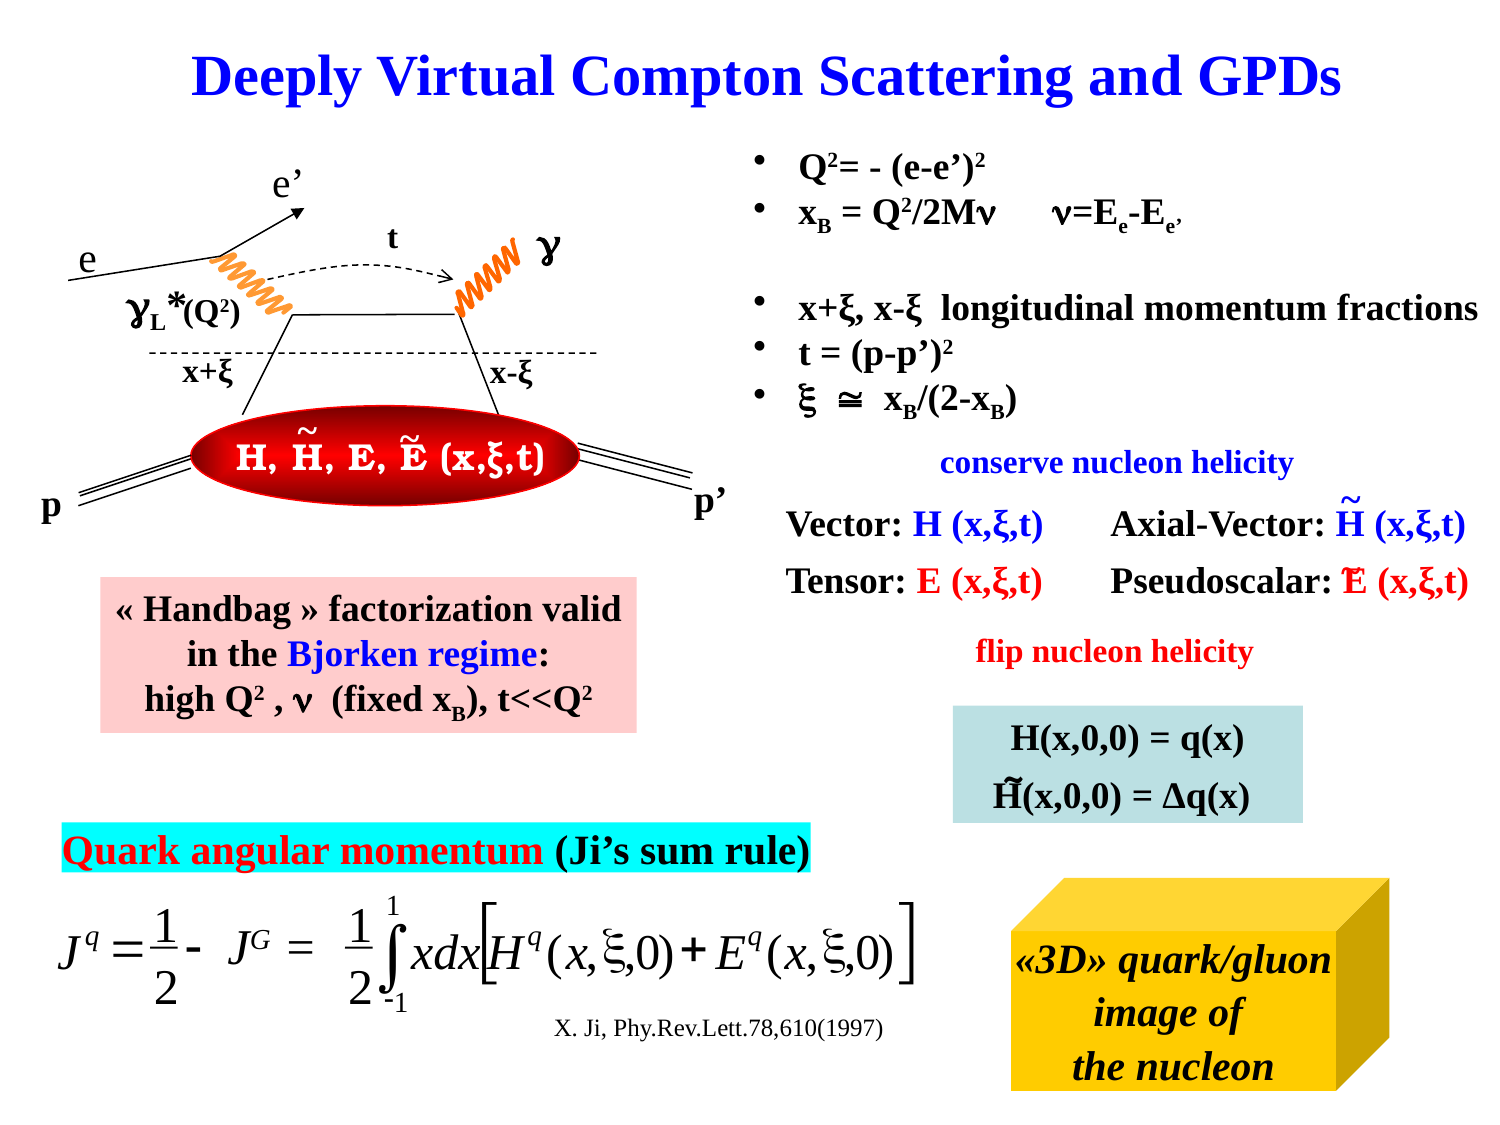

Deeply Virtual Compton Scattering and GPDs
 Q2= - (e-e’)2
 xB = Q2/2Mν   ν=Ee-Ee’

 x+ξ, x-ξ  longitudinal momentum fractions
 t = (p-p’)2
 ξ ≅ xB/(2-xB)
e’
t
γ
e
γL*
(Q2)
x+ξ
x-ξ

~

~
H, H, E, E (x,ξ,t)

conserve nucleon helicity

p’
~
Axial-Vector: H (x,ξ,t)
Pseudoscalar: E (x,ξ,t)
~
p
Vector: H (x,ξ,t)
Tensor: E (x,ξ,t)
« Handbag » factorization valid
in the Bjorken regime:
high Q2 , ν (fixed xB), t<<Q2
flip nucleon helicity
H(x,0,0) = q(x)
H(x,0,0) = Δq(x)
~
Quark angular momentum (Ji’s sum rule)

«3D» quark/gluon
image of
the nucleon

]
1
=
− JG =
q
J
2
1
∫
q
xdx
H
2
ξ
+
q
(
x
,
)
E
x
,
0
[
1

1

0
)
−
ξ
,
,
(
X. Ji, Phy.Rev.Lett.78,610(1997)